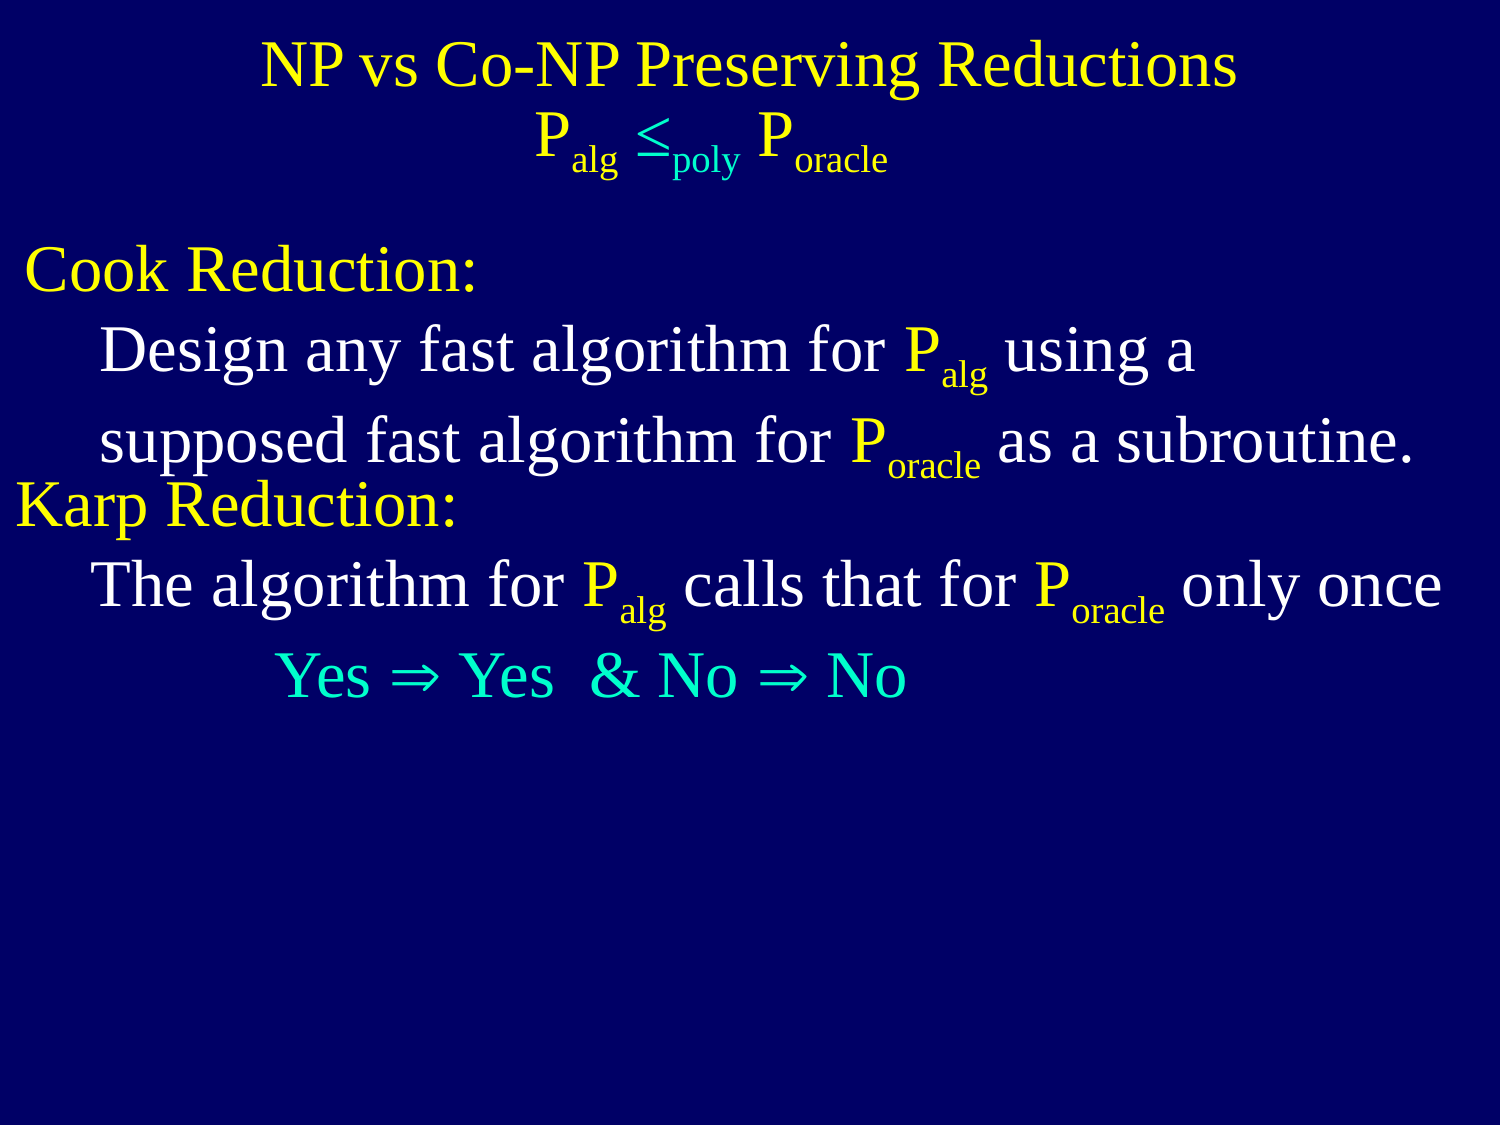

NP vs Co-NP Preserving Reductions
Palg ≤poly Poracle
Cook Reduction:
Design any fast algorithm for Palg using a
supposed fast algorithm for Poracle as a subroutine.
Karp Reduction:
The algorithm for Palg calls that for Poracle only once
           Yes ⇒ Yes  & No ⇒ No